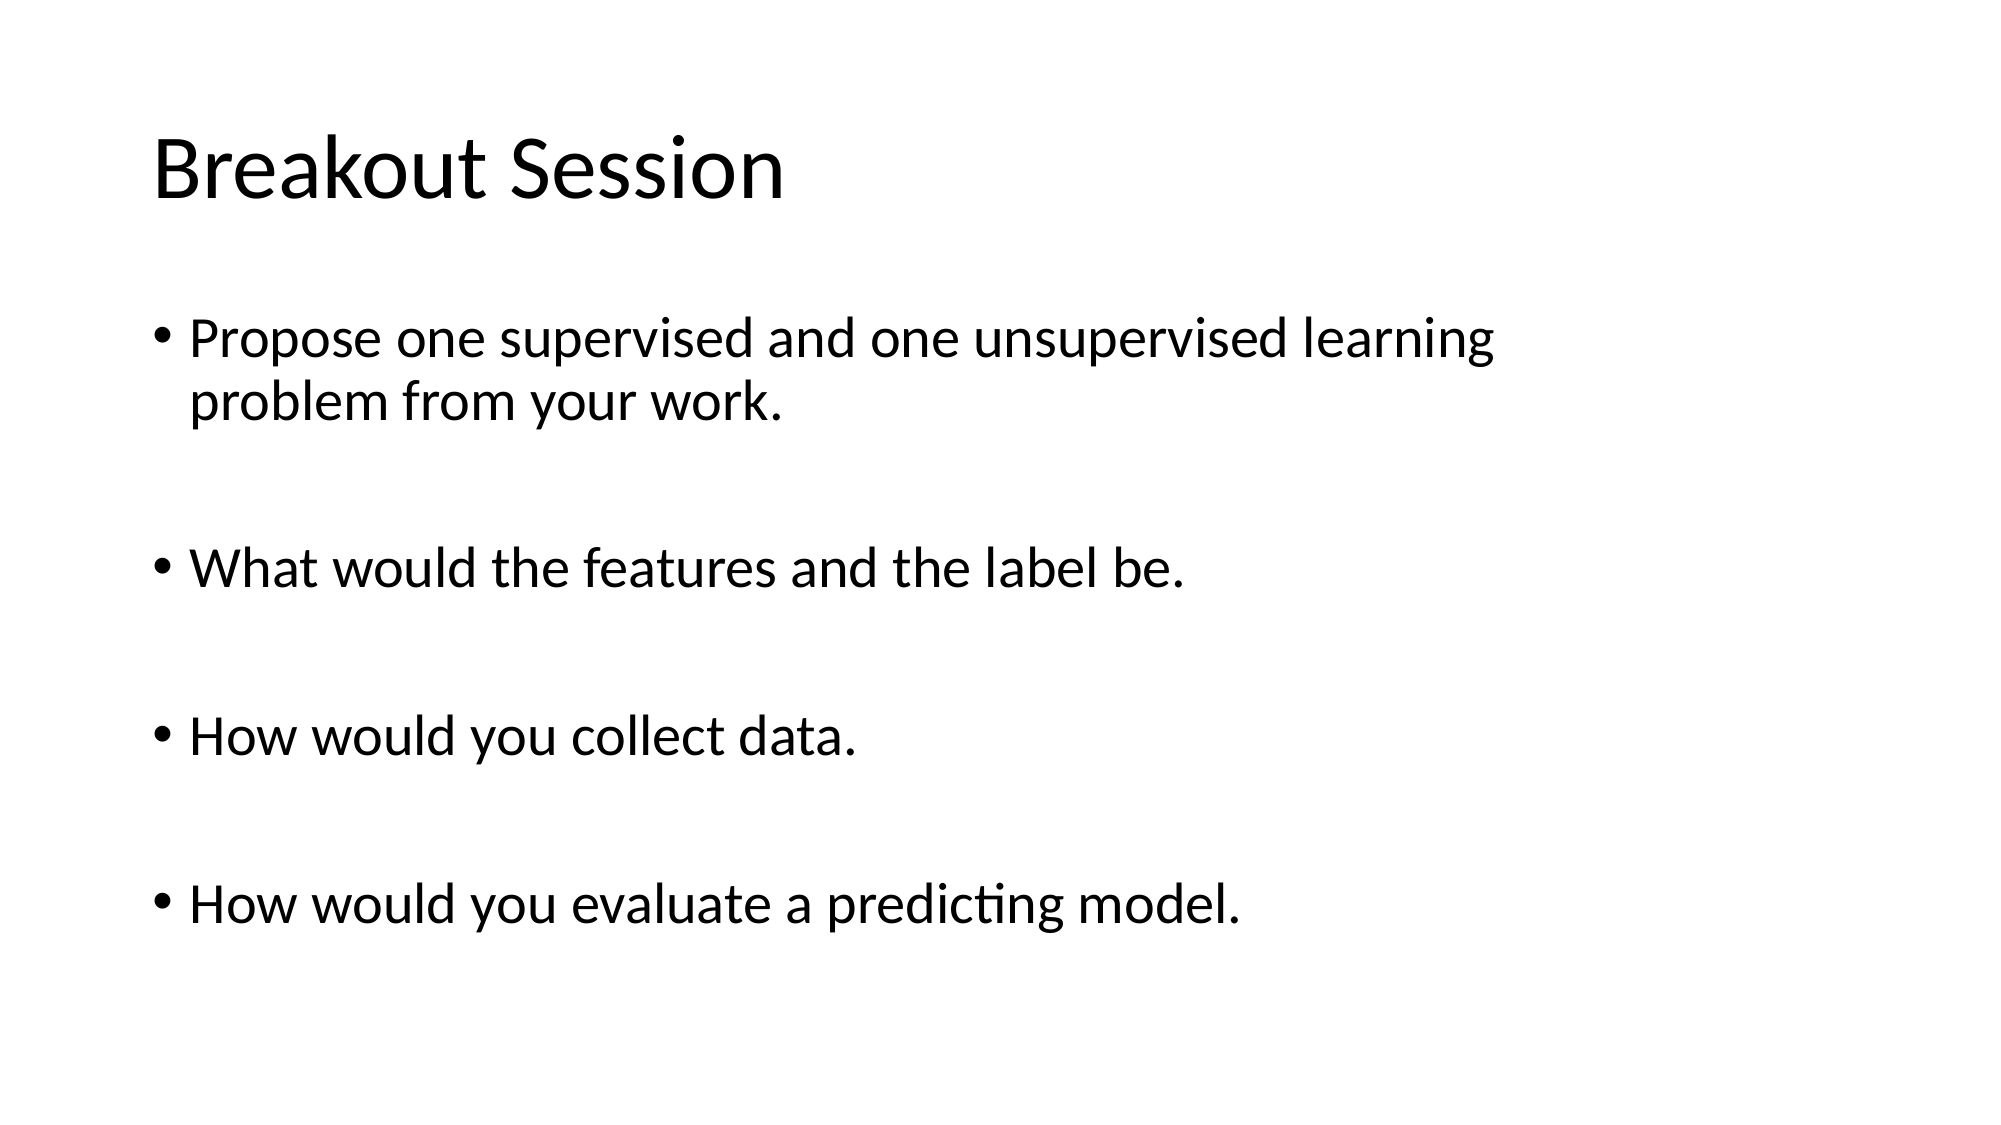

# Breakout Session
Propose one supervised and one unsupervised learning problem from your work.

What would the features and the label be.

How would you collect data.

How would you evaluate a predicting model.